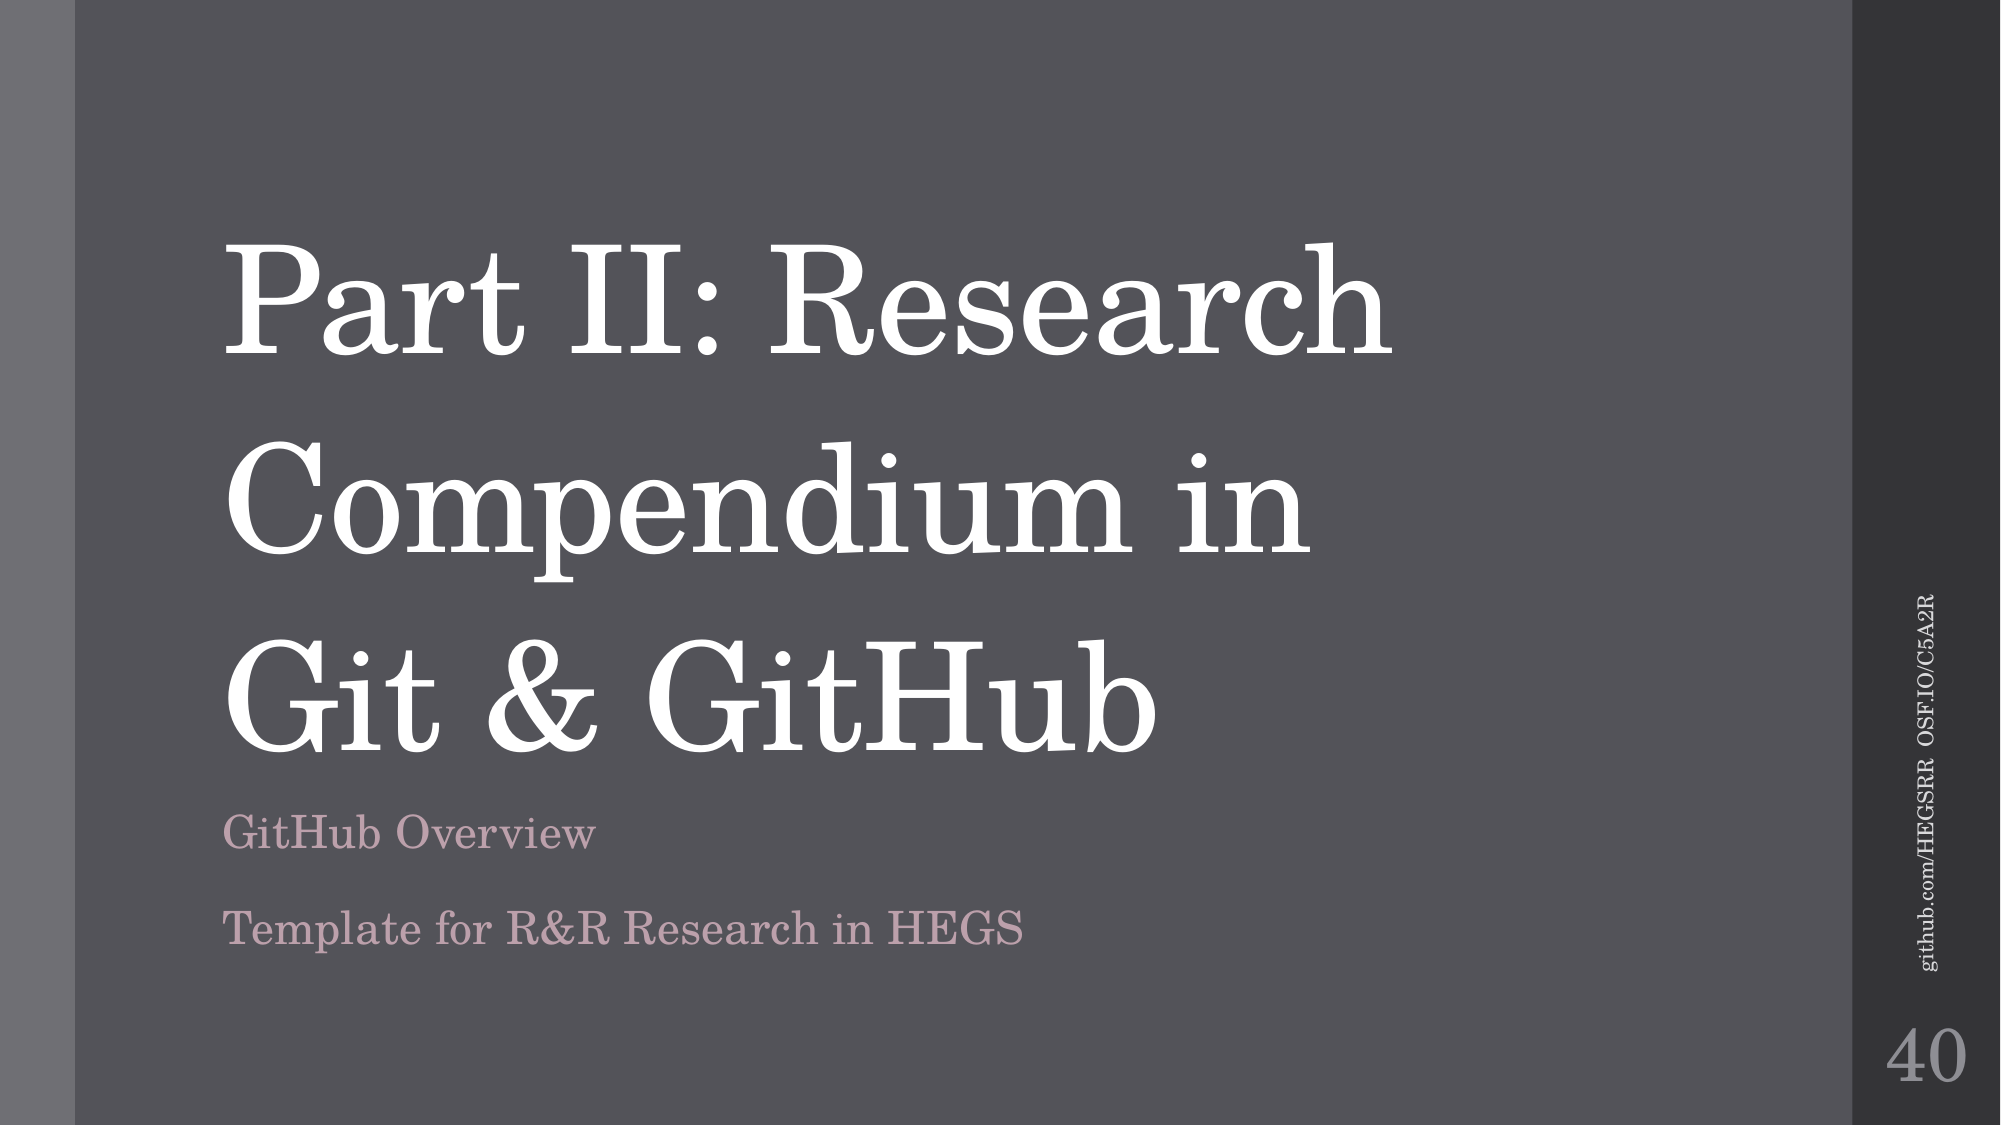

# Part II: Research Compendium in Git & GitHub
github.com/HEGSRR  OSF.IO/C5A2R
GitHub Overview
Template for R&R Research in HEGS

40